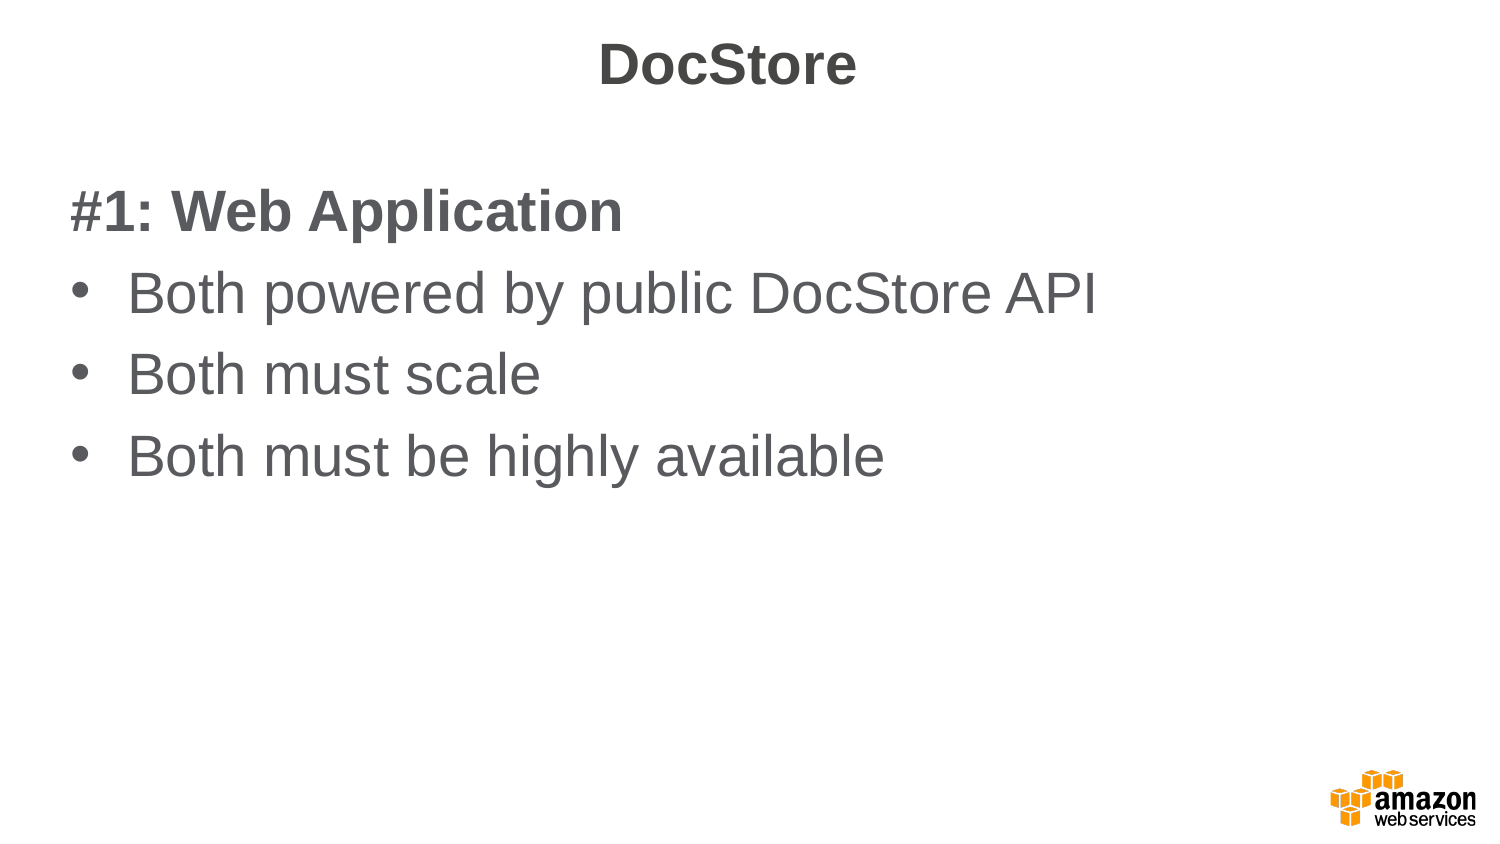

# DocStore
#1: Web Application
Both powered by public DocStore API
Both must scale
Both must be highly available